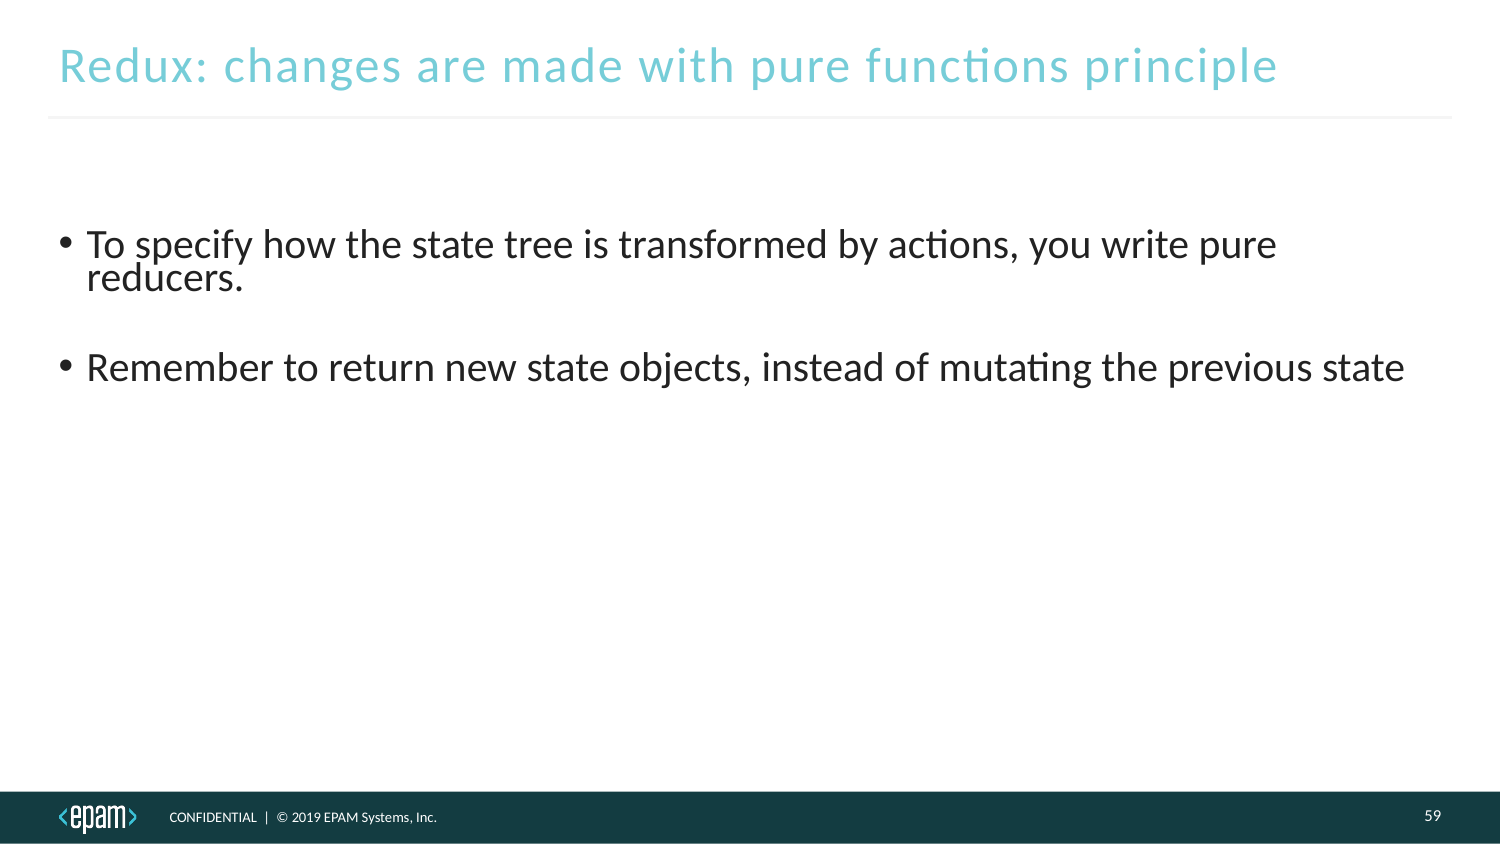

# Redux: changes are made with pure functions principle
To specify how the state tree is transformed by actions, you write pure reducers.

Remember to return new state objects, instead of mutating the previous state
59